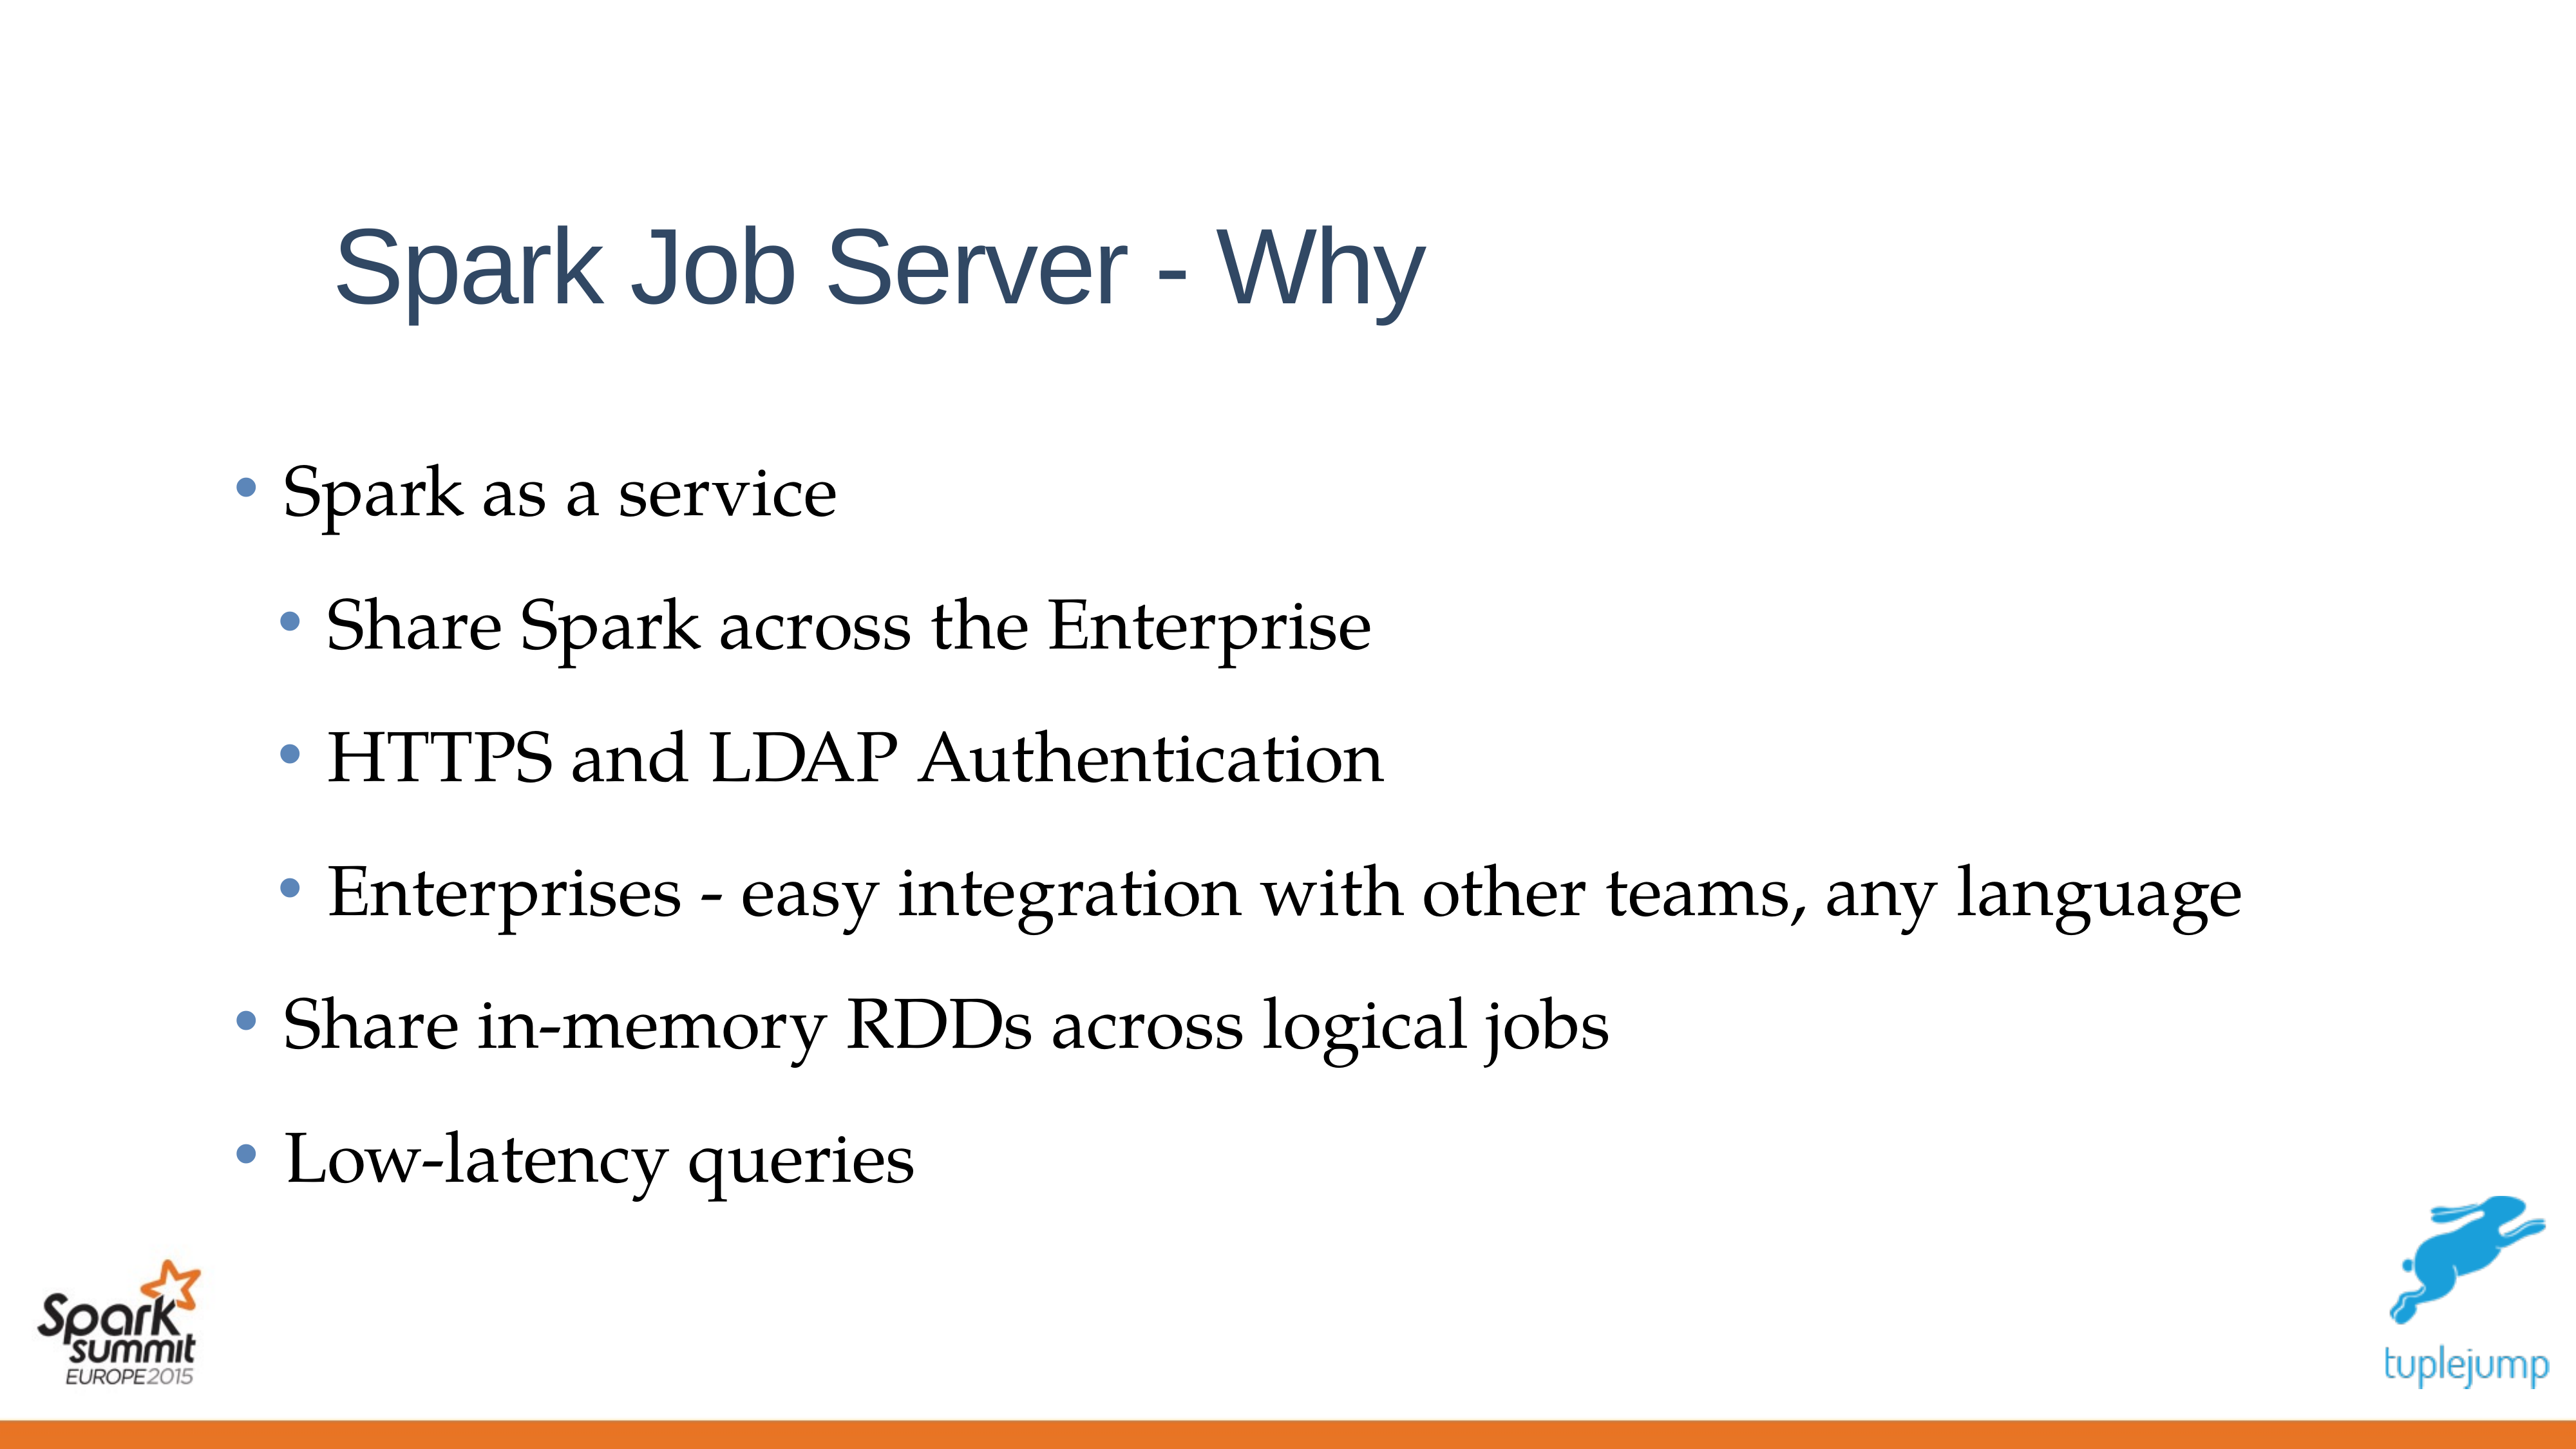

38
# Spark Job Server - Why
Spark as a service
Share Spark across the Enterprise
HTTPS and LDAP Authentication
Enterprises - easy integration with other teams, any language
Share in-memory RDDs across logical jobs
Low-latency queries